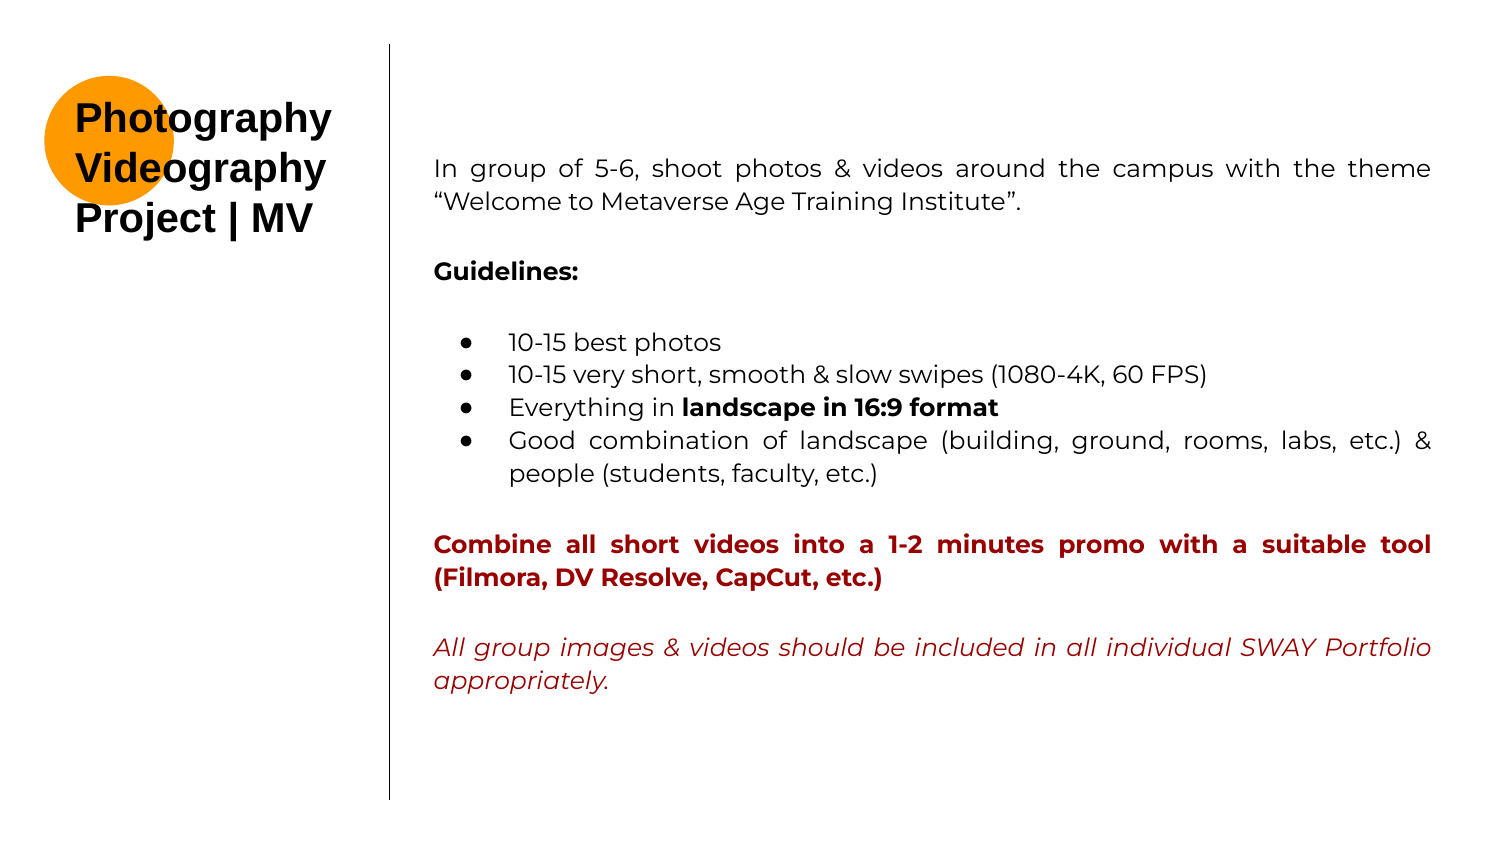

# In group of 5-6, shoot photos & videos around the campus with the theme “Welcome to Metaverse Age Training Institute”.
Guidelines:
10-15 best photos
10-15 very short, smooth & slow swipes (1080-4K, 60 FPS)
Everything in landscape in 16:9 format
Good combination of landscape (building, ground, rooms, labs, etc.) & people (students, faculty, etc.)
Combine all short videos into a 1-2 minutes promo with a suitable tool (Filmora, DV Resolve, CapCut, etc.)
All group images & videos should be included in all individual SWAY Portfolio appropriately.

Photography
Videography
Project | MV